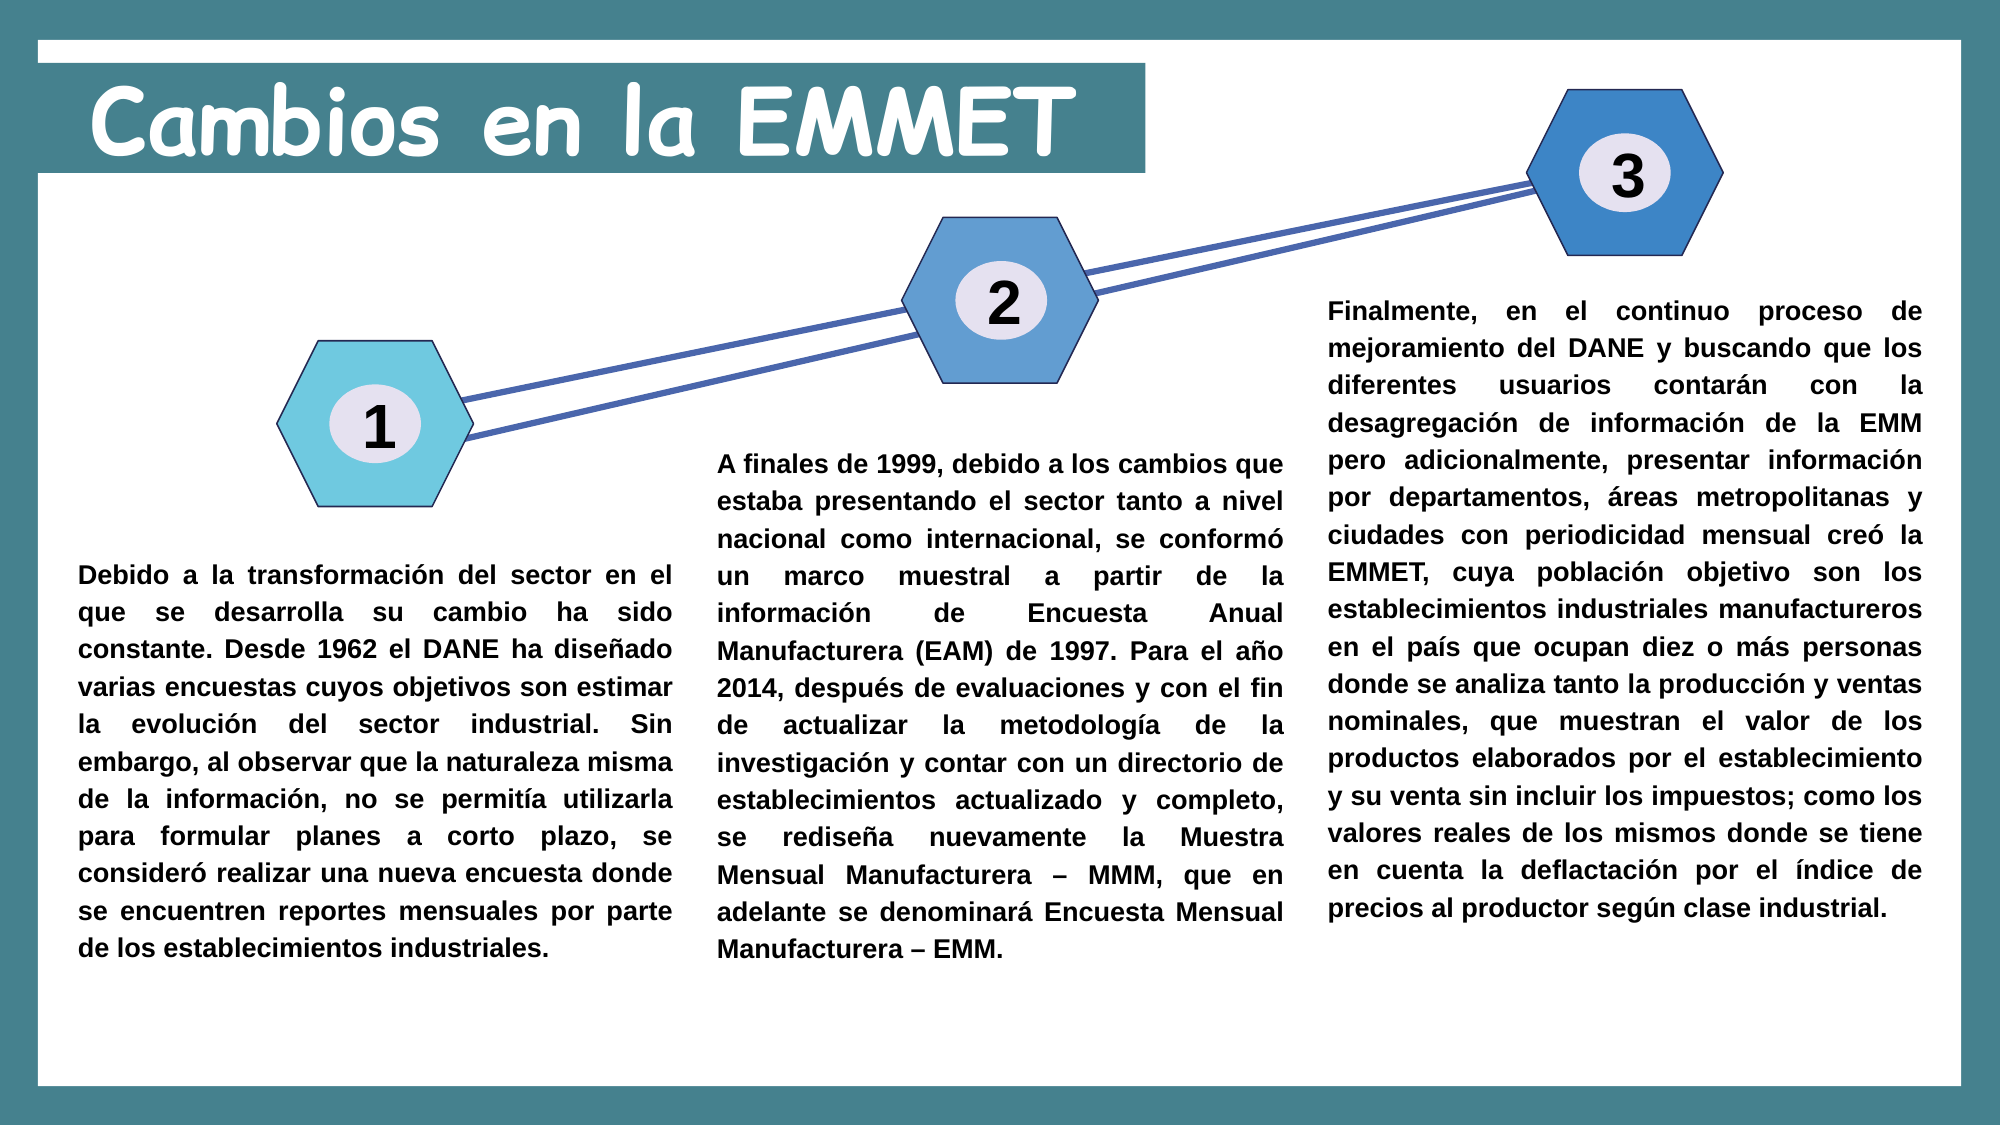

Cambios en la EMMET

3

2

Finalmente, en el continuo proceso de mejoramiento del DANE y buscando que los diferentes usuarios contarán con la desagregación de información de la EMM pero adicionalmente, presentar información por departamentos, áreas metropolitanas y ciudades con periodicidad mensual creó la EMMET, cuya población objetivo son los establecimientos industriales manufactureros en el país que ocupan diez o más personas donde se analiza tanto la producción y ventas nominales, que muestran el valor de los productos elaborados por el establecimiento y su venta sin incluir los impuestos; como los valores reales de los mismos donde se tiene en cuenta la deflactación por el índice de precios al productor según clase industrial.

1

A finales de 1999, debido a los cambios que estaba presentando el sector tanto a nivel nacional como internacional, se conformó un marco muestral a partir de la información de Encuesta Anual Manufacturera (EAM) de 1997. Para el año 2014, después de evaluaciones y con el fin de actualizar la metodología de la investigación y contar con un directorio de establecimientos actualizado y completo, se rediseña nuevamente la Muestra Mensual Manufacturera – MMM, que en adelante se denominará Encuesta Mensual Manufacturera – EMM.
Debido a la transformación del sector en el que se desarrolla su cambio ha sido constante. Desde 1962 el DANE ha diseñado varias encuestas cuyos objetivos son estimar la evolución del sector industrial. Sin embargo, al observar que la naturaleza misma de la información, no se permitía utilizarla para formular planes a corto plazo, se consideró realizar una nueva encuesta donde se encuentren reportes mensuales por parte de los establecimientos industriales.